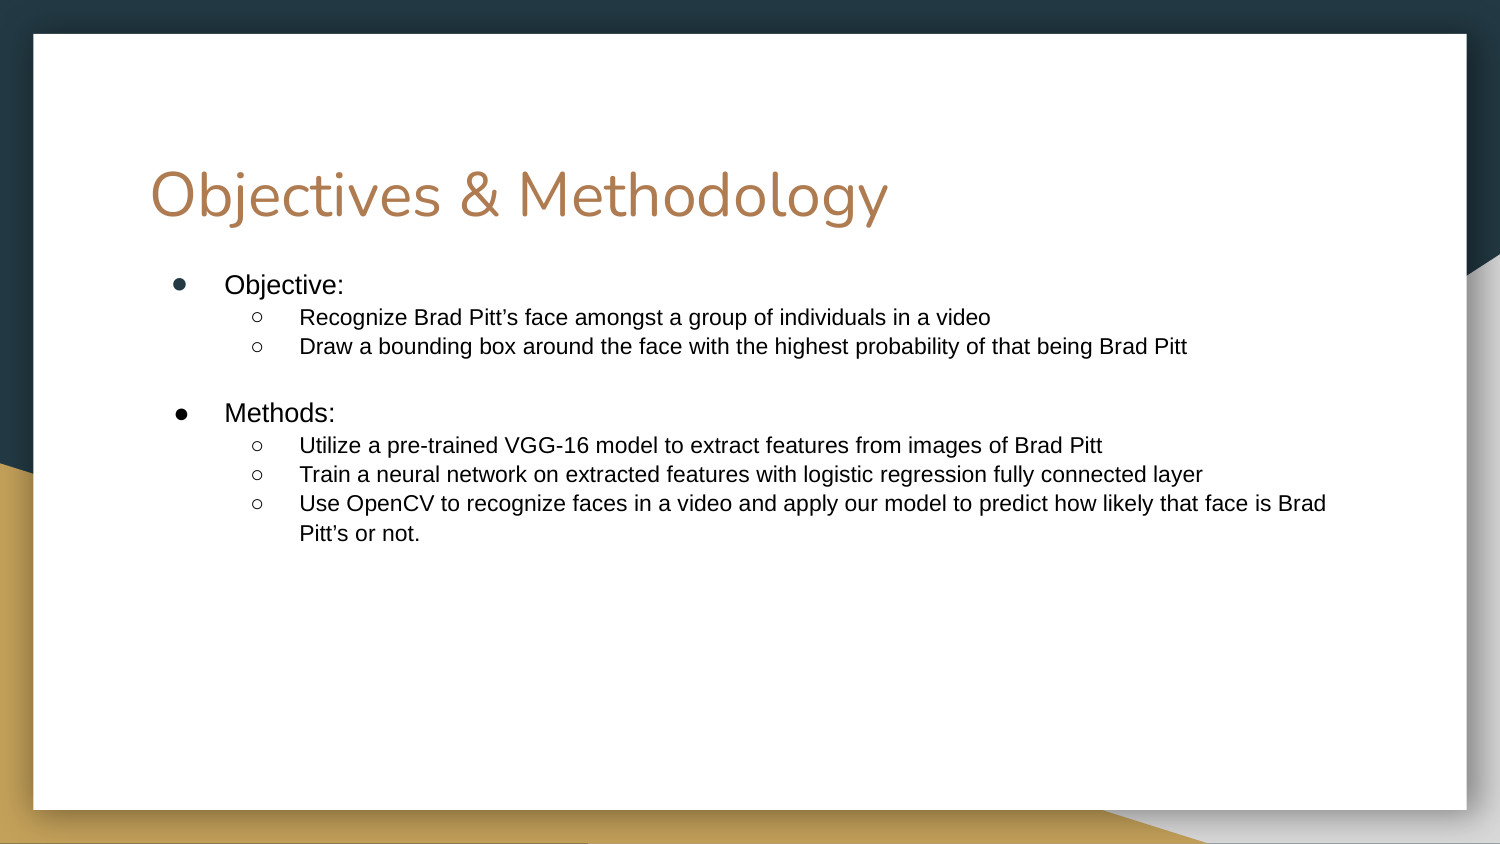

# Objectives & Methodology
Objective:
Recognize Brad Pitt’s face amongst a group of individuals in a video
Draw a bounding box around the face with the highest probability of that being Brad Pitt

Methods:
Utilize a pre-trained VGG-16 model to extract features from images of Brad Pitt
Train a neural network on extracted features with logistic regression fully connected layer
Use OpenCV to recognize faces in a video and apply our model to predict how likely that face is Brad Pitt’s or not.